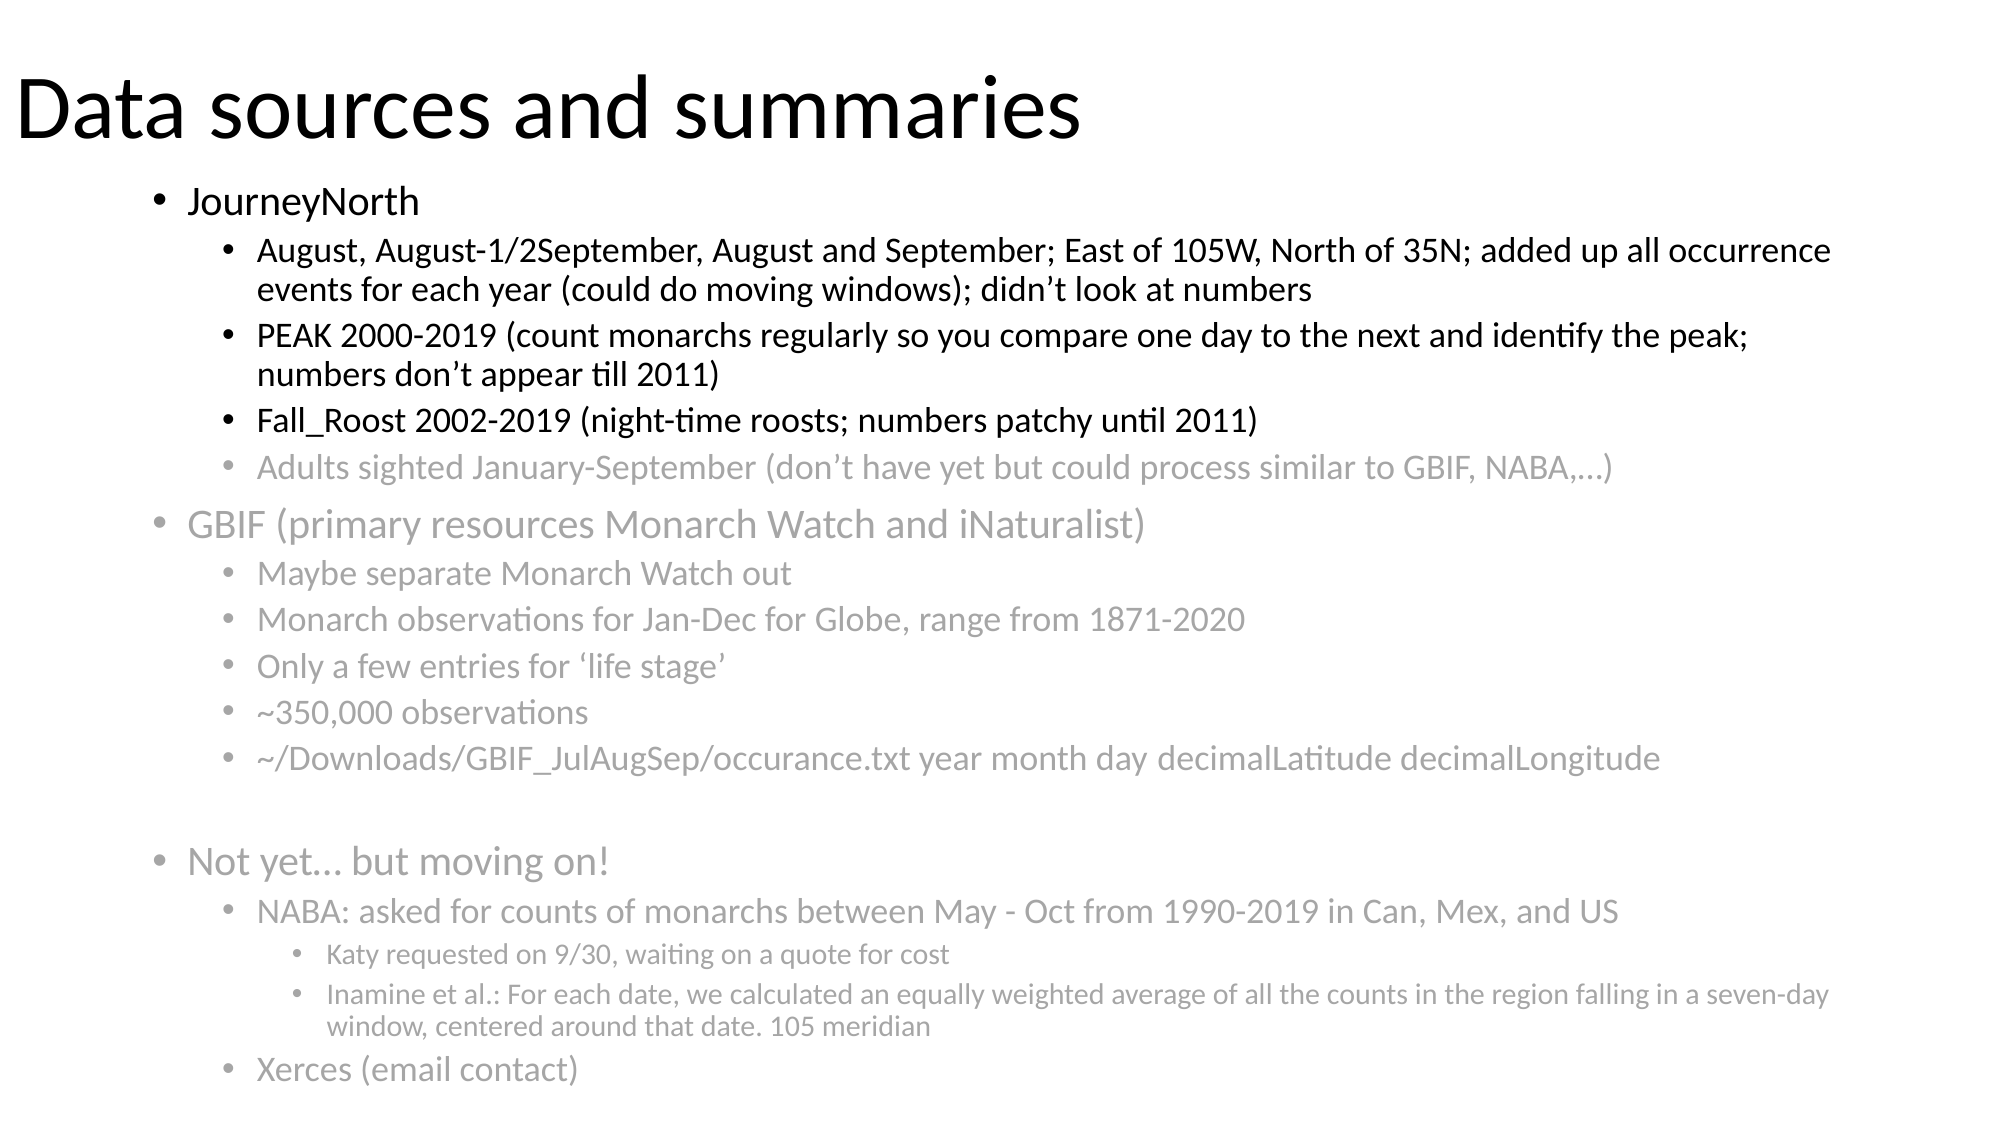

# Data sources and summaries
JourneyNorth
August, August-1/2September, August and September; East of 105W, North of 35N; added up all occurrence events for each year (could do moving windows); didn’t look at numbers
PEAK 2000-2019 (count monarchs regularly so you compare one day to the next and identify the peak; numbers don’t appear till 2011)
Fall_Roost 2002-2019 (night-time roosts; numbers patchy until 2011)
Adults sighted January-September (don’t have yet but could process similar to GBIF, NABA,…)
GBIF (primary resources Monarch Watch and iNaturalist)
Maybe separate Monarch Watch out
Monarch observations for Jan-Dec for Globe, range from 1871-2020
Only a few entries for ‘life stage’
~350,000 observations
~/Downloads/GBIF_JulAugSep/occurance.txt year month day decimalLatitude decimalLongitude

Not yet… but moving on!
NABA: asked for counts of monarchs between May - Oct from 1990-2019 in Can, Mex, and US
Katy requested on 9/30, waiting on a quote for cost
Inamine et al.: For each date, we calculated an equally weighted average of all the counts in the region falling in a seven-day window, centered around that date. 105 meridian
Xerces (email contact)